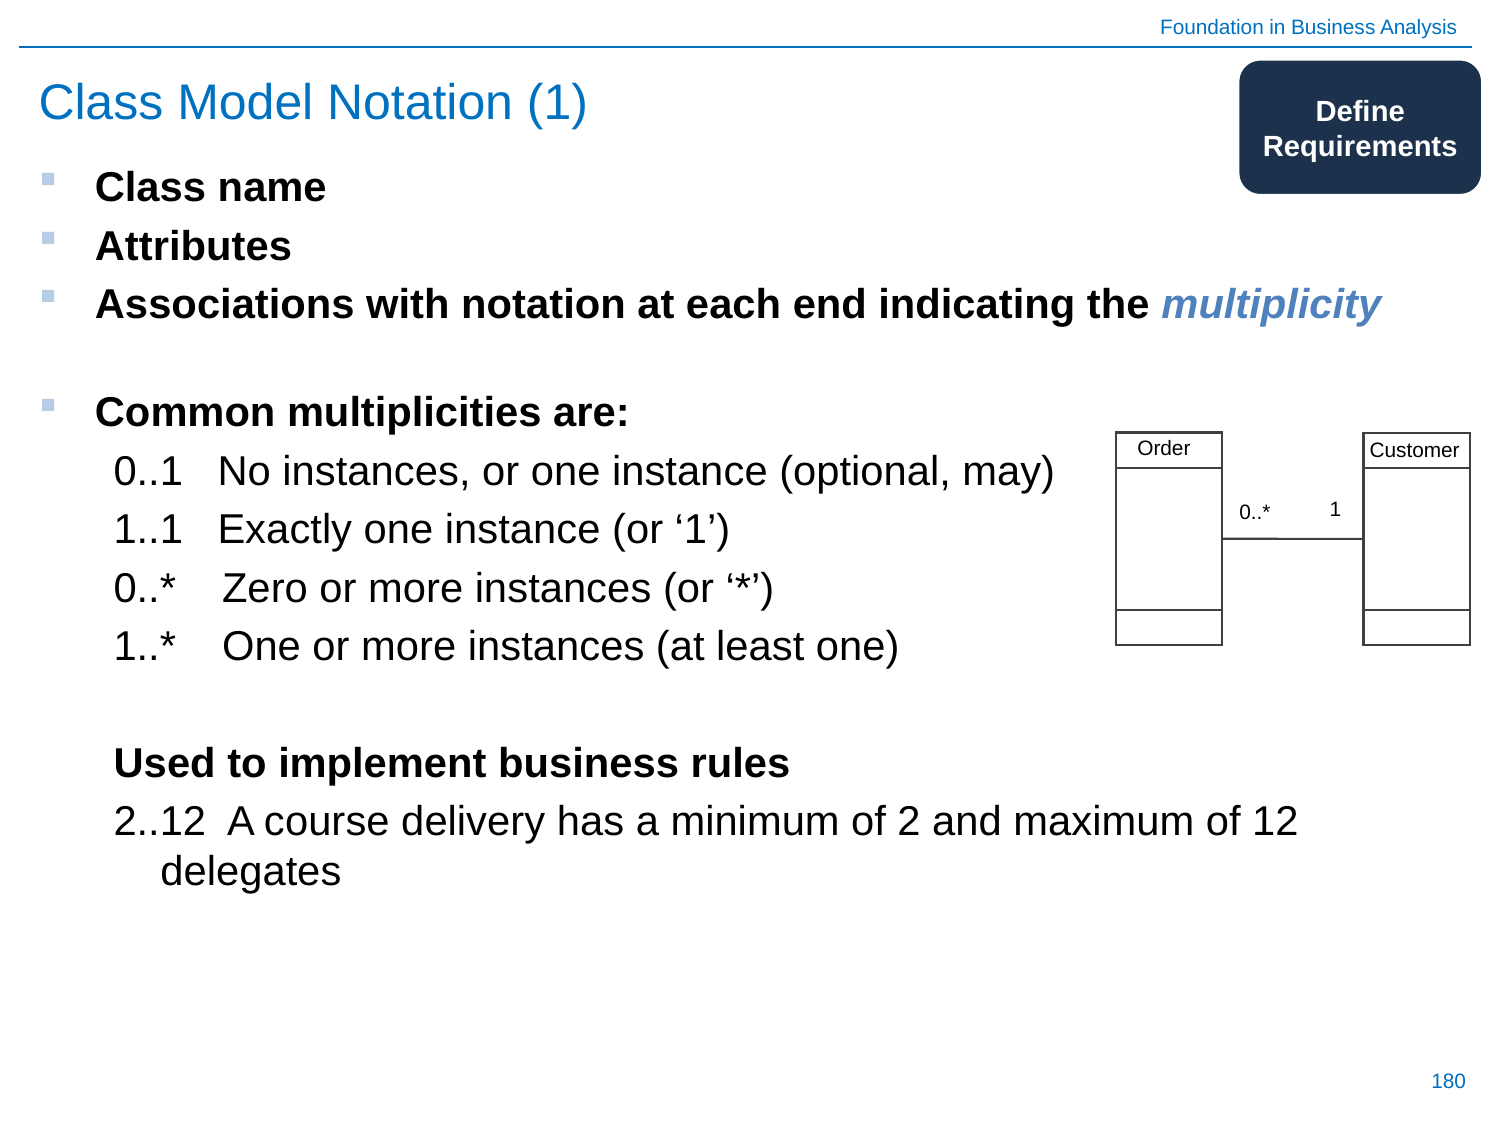

# Class Model Notation (1)
Define Requirements
Class name
Attributes
Associations with notation at each end indicating the multiplicity
Common multiplicities are:
0..1   No instances, or one instance (optional, may)
1..1   Exactly one instance (or ‘1’)
0..*    Zero or more instances (or ‘*’)
1..*    One or more instances (at least one)

Used to implement business rules
2..12  A course delivery has a minimum of 2 and maximum of 12 delegates
Order
Customer

1
0..*         1..1